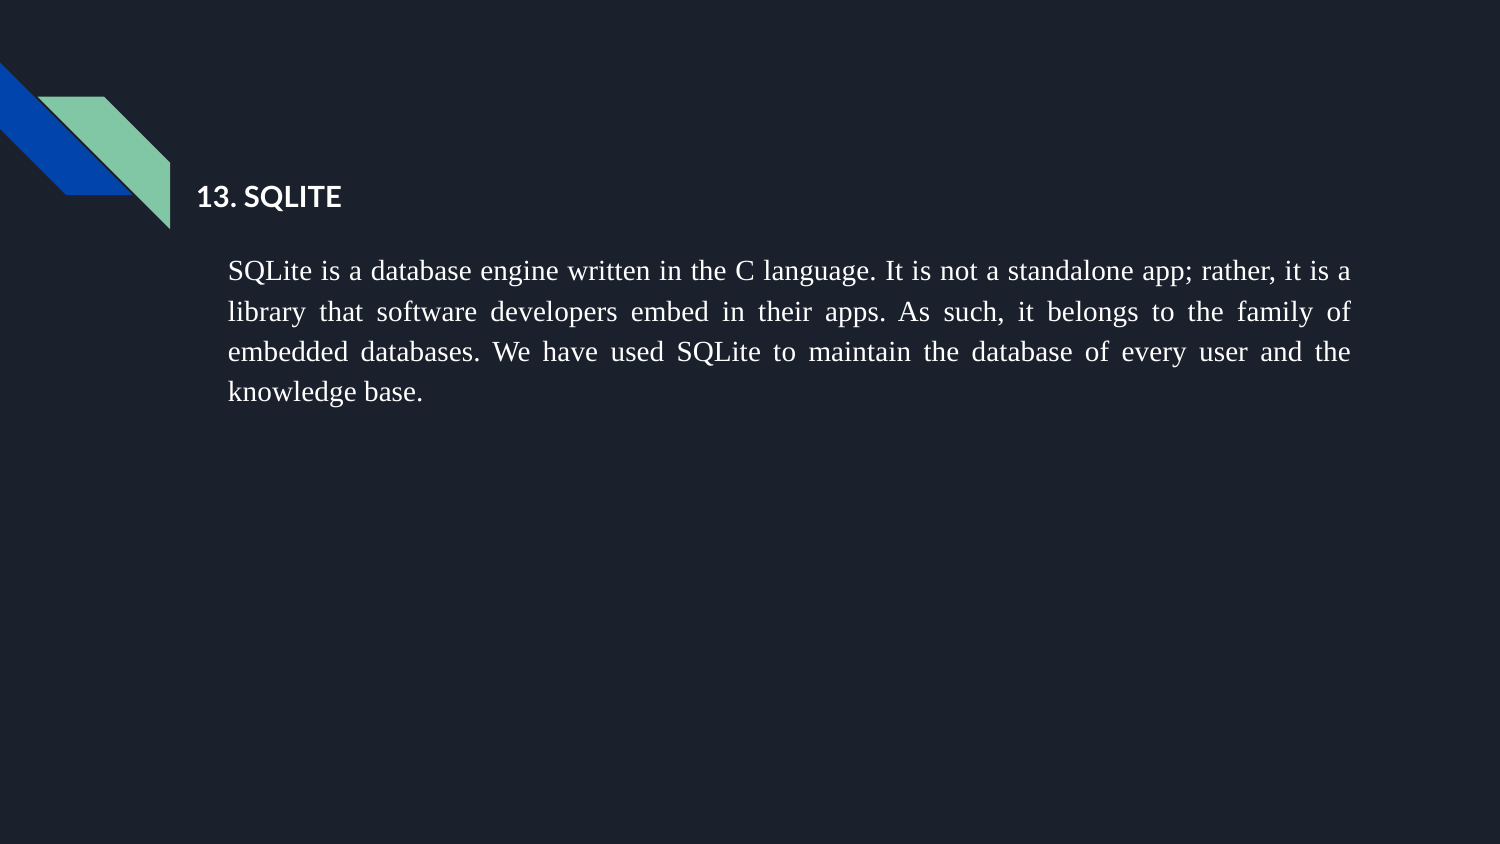

13. SQLITE
SQLite is a database engine written in the C language. It is not a standalone app; rather, it is a library that software developers embed in their apps. As such, it belongs to the family of embedded databases. We have used SQLite to maintain the database of every user and the knowledge base.